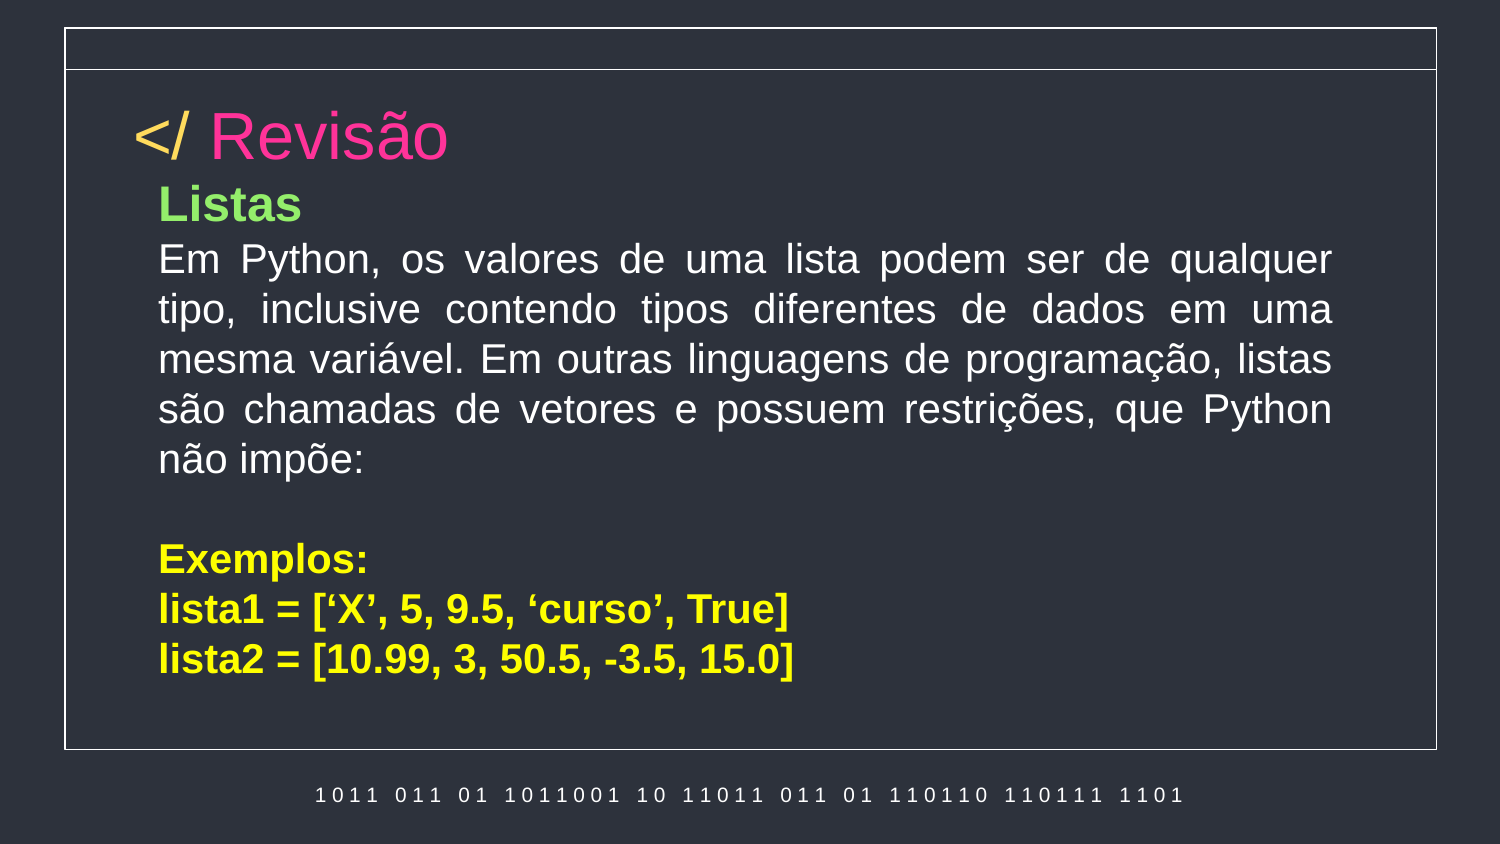

# </ Revisão
Listas
Em Python, os valores de uma lista podem ser de qualquer tipo, inclusive contendo tipos diferentes de dados em uma mesma variável. Em outras linguagens de programação, listas são chamadas de vetores e possuem restrições, que Python não impõe:

Exemplos:
lista1 = [‘X’, 5, 9.5, ‘curso’, True]
lista2 = [10.99, 3, 50.5, -3.5, 15.0]